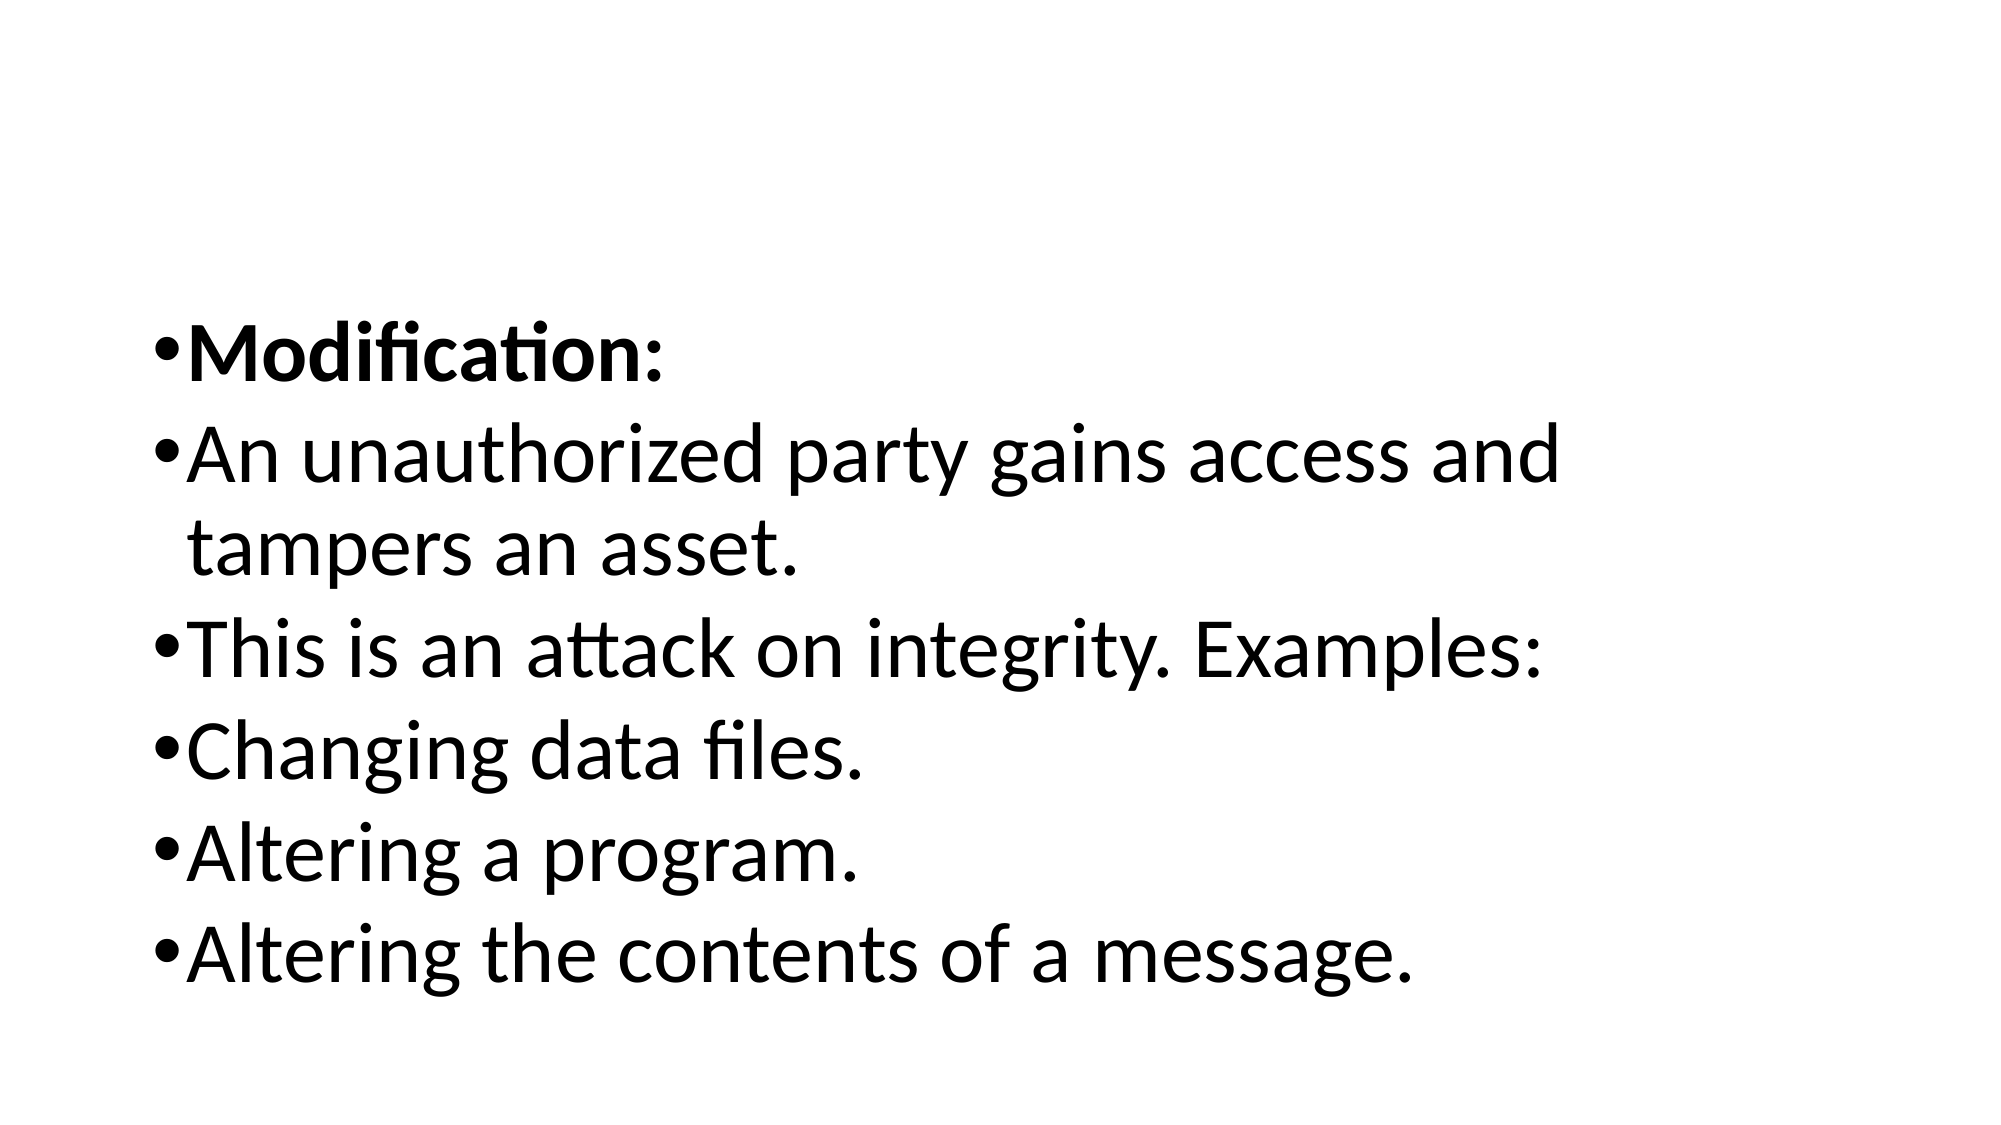

#
Modification:
An unauthorized party gains access and tampers an asset.
This is an attack on integrity. Examples:
Changing data files.
Altering a program.
Altering the contents of a message.